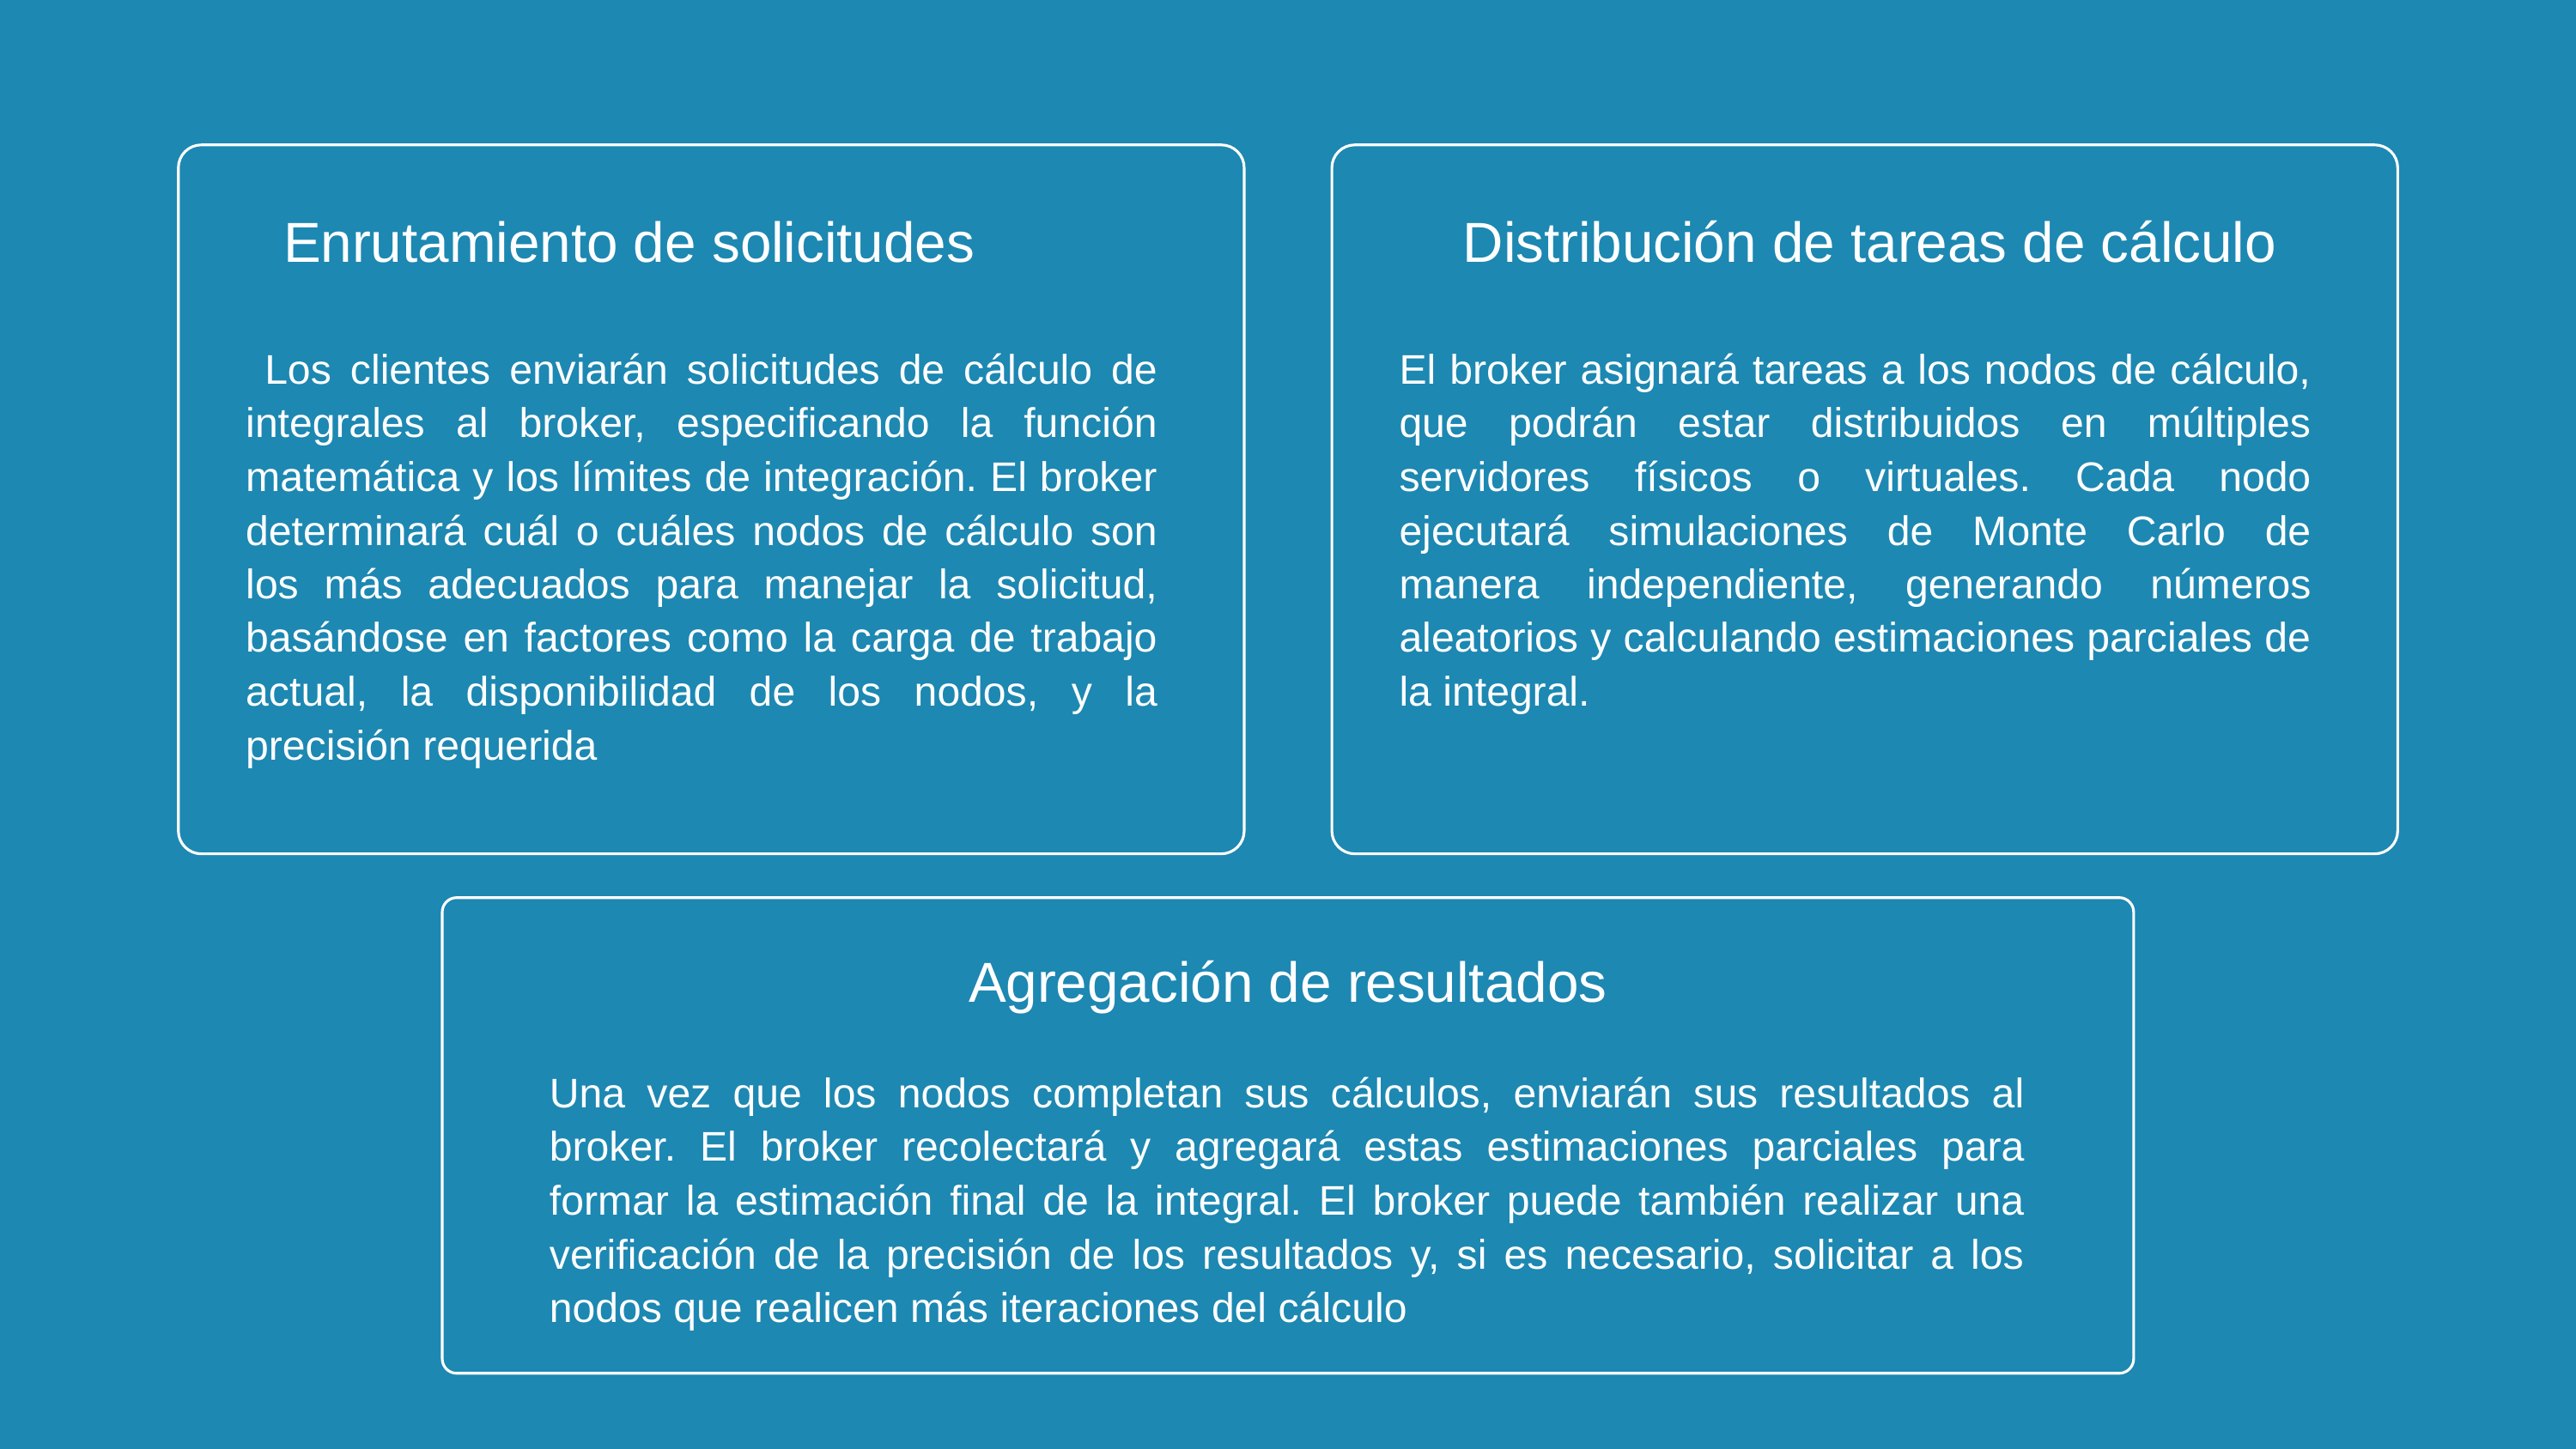

Enrutamiento de solicitudes
Distribución de tareas de cálculo
 Los clientes enviarán solicitudes de cálculo de integrales al broker, especificando la función matemática y los límites de integración. El broker determinará cuál o cuáles nodos de cálculo son los más adecuados para manejar la solicitud, basándose en factores como la carga de trabajo actual, la disponibilidad de los nodos, y la precisión requerida
El broker asignará tareas a los nodos de cálculo, que podrán estar distribuidos en múltiples servidores físicos o virtuales. Cada nodo ejecutará simulaciones de Monte Carlo de manera independiente, generando números aleatorios y calculando estimaciones parciales de la integral.

Agregación de resultados
Una vez que los nodos completan sus cálculos, enviarán sus resultados al broker. El broker recolectará y agregará estas estimaciones parciales para formar la estimación final de la integral. El broker puede también realizar una verificación de la precisión de los resultados y, si es necesario, solicitar a los nodos que realicen más iteraciones del cálculo